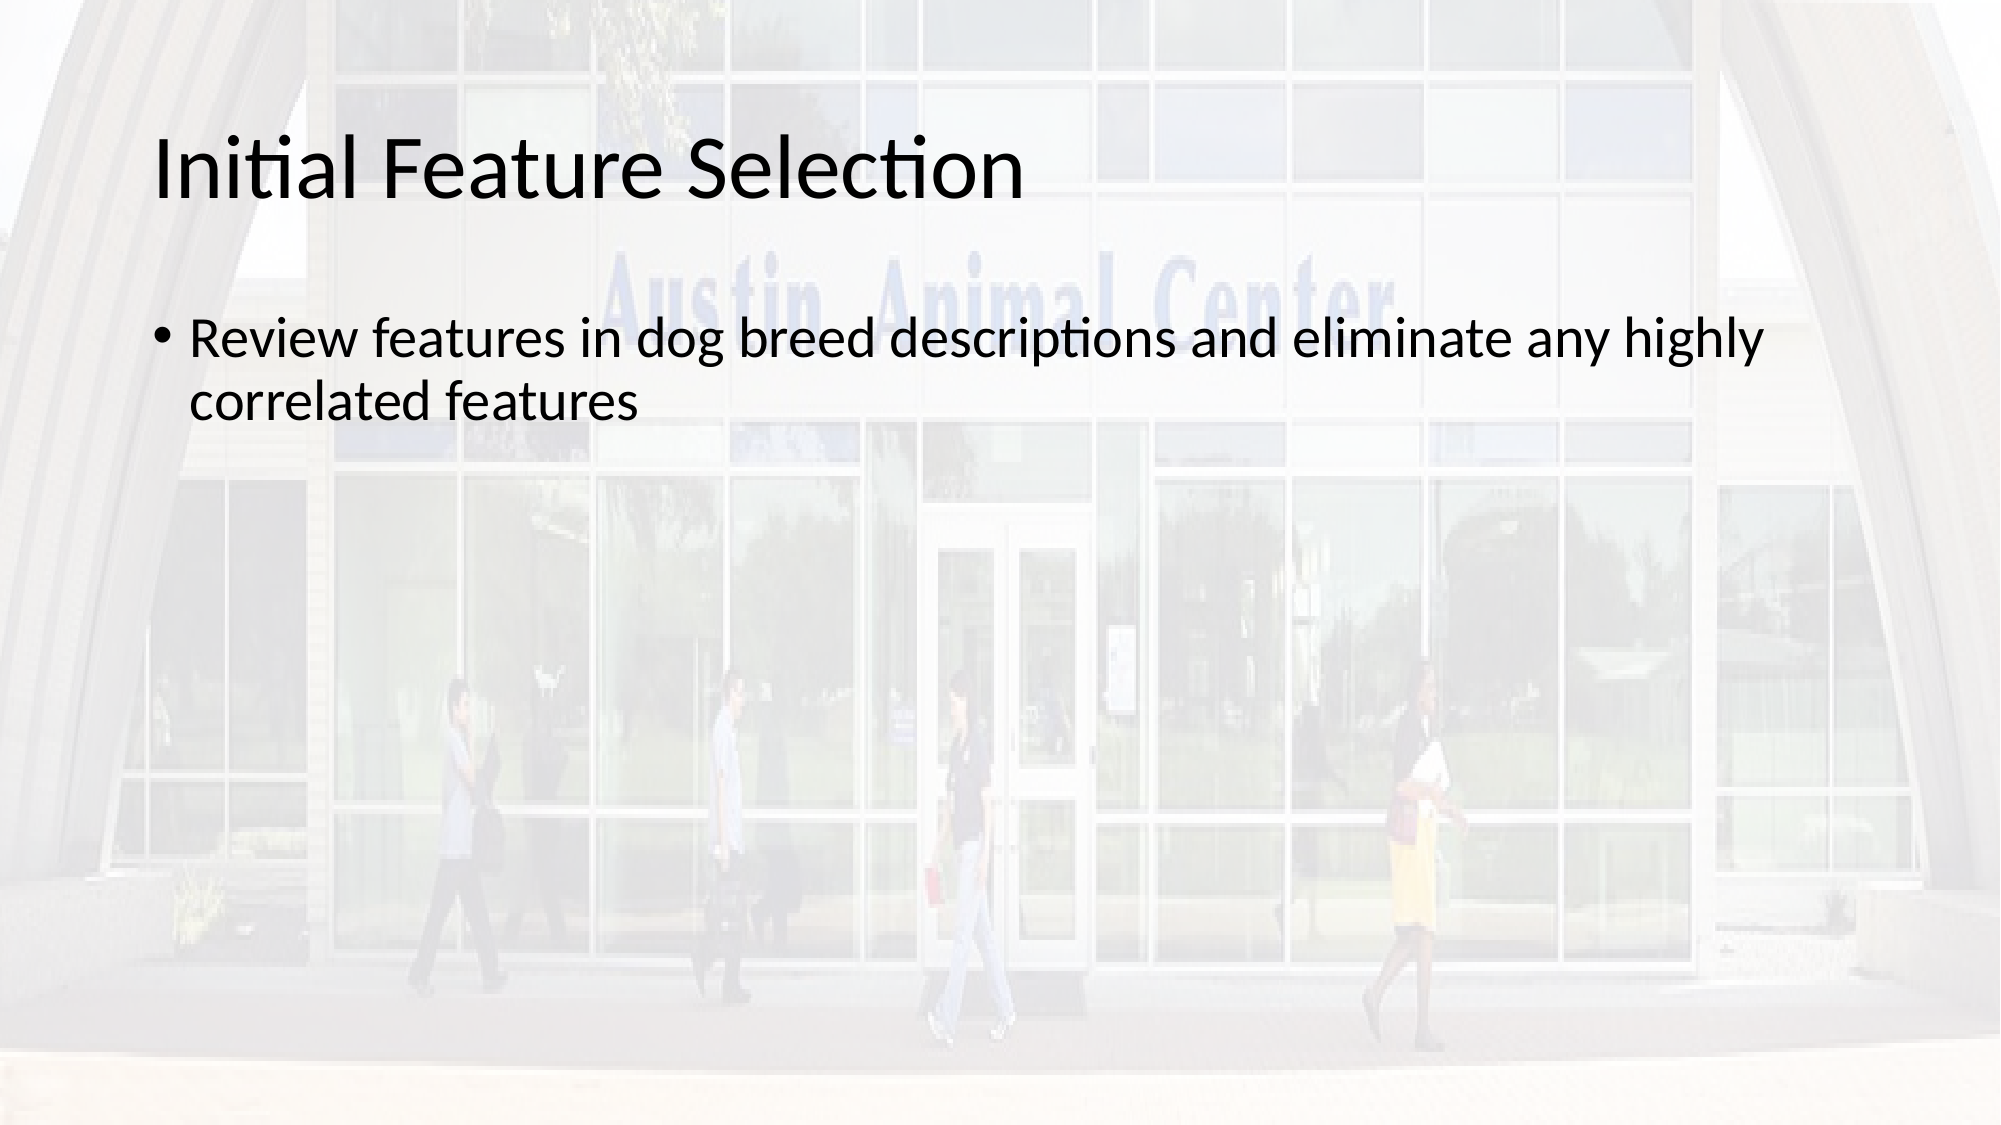

# Initial Feature Selection
Review features in dog breed descriptions and eliminate any highly correlated features